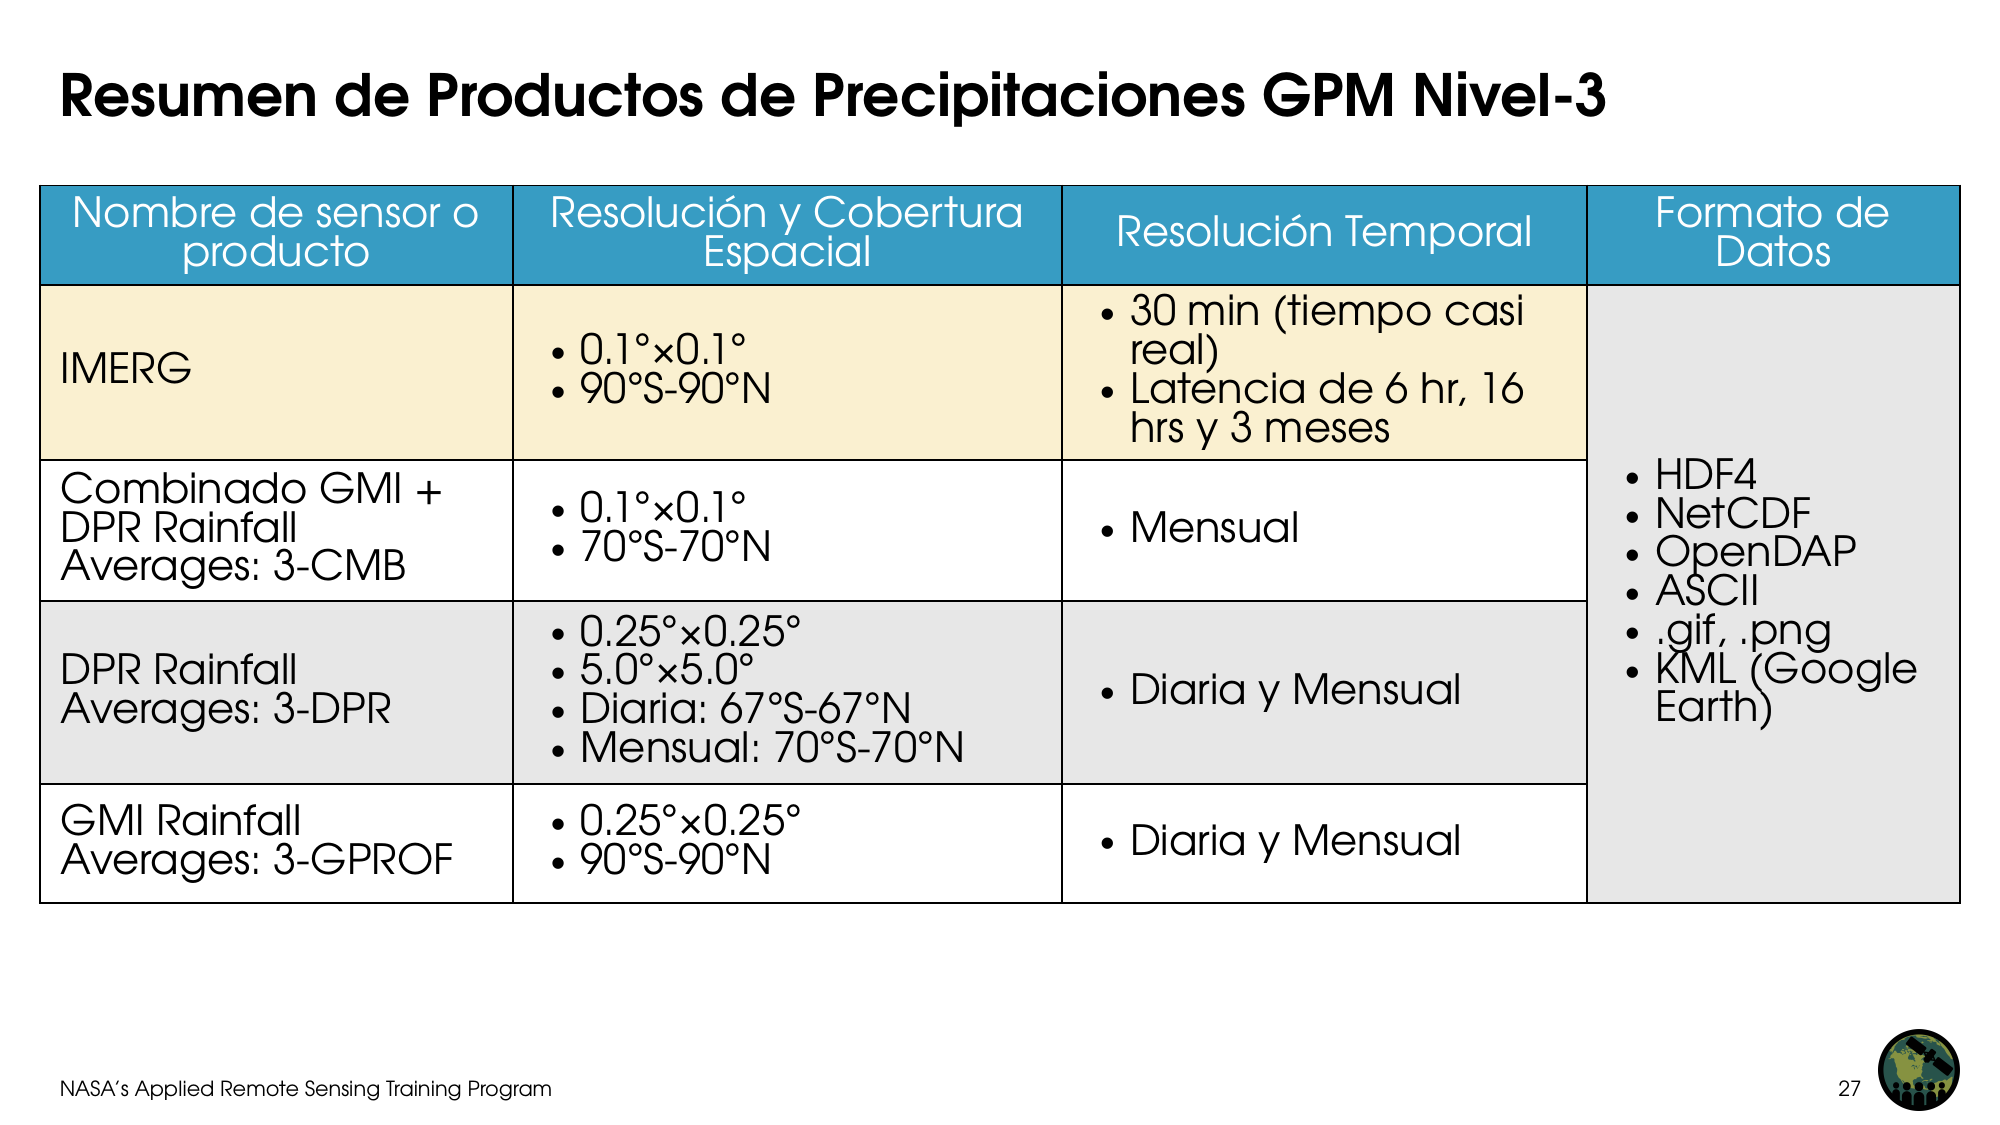

# Resumen de Productos de Precipitaciones GPM Nivel-3
| Nombre de sensor o producto | Resolución y Cobertura Espacial | Resolución Temporal | Formato de Datos |
| --- | --- | --- | --- |
| IMERG | 0.1°×0.1° 90°S-90°N | 30 min (tiempo casi real) Latencia de 6 hr, 16 hrs y 3 meses | HDF4 NetCDF OpenDAP ASCII .gif, .png KML (Google Earth) |
| Combinado GMI + DPR Rainfall Averages: 3-CMB | 0.1°×0.1° 70°S-70°N | Mensual |  |
| DPR Rainfall Averages: 3-DPR | 0.25°×0.25° 5.0°×5.0° Diaria: 67°S-67°N Mensual: 70°S-70°N | Diaria y Mensual |  |
| GMI Rainfall Averages: 3-GPROF | 0.25°×0.25° 90°S-90°N | Diaria y Mensual |  |